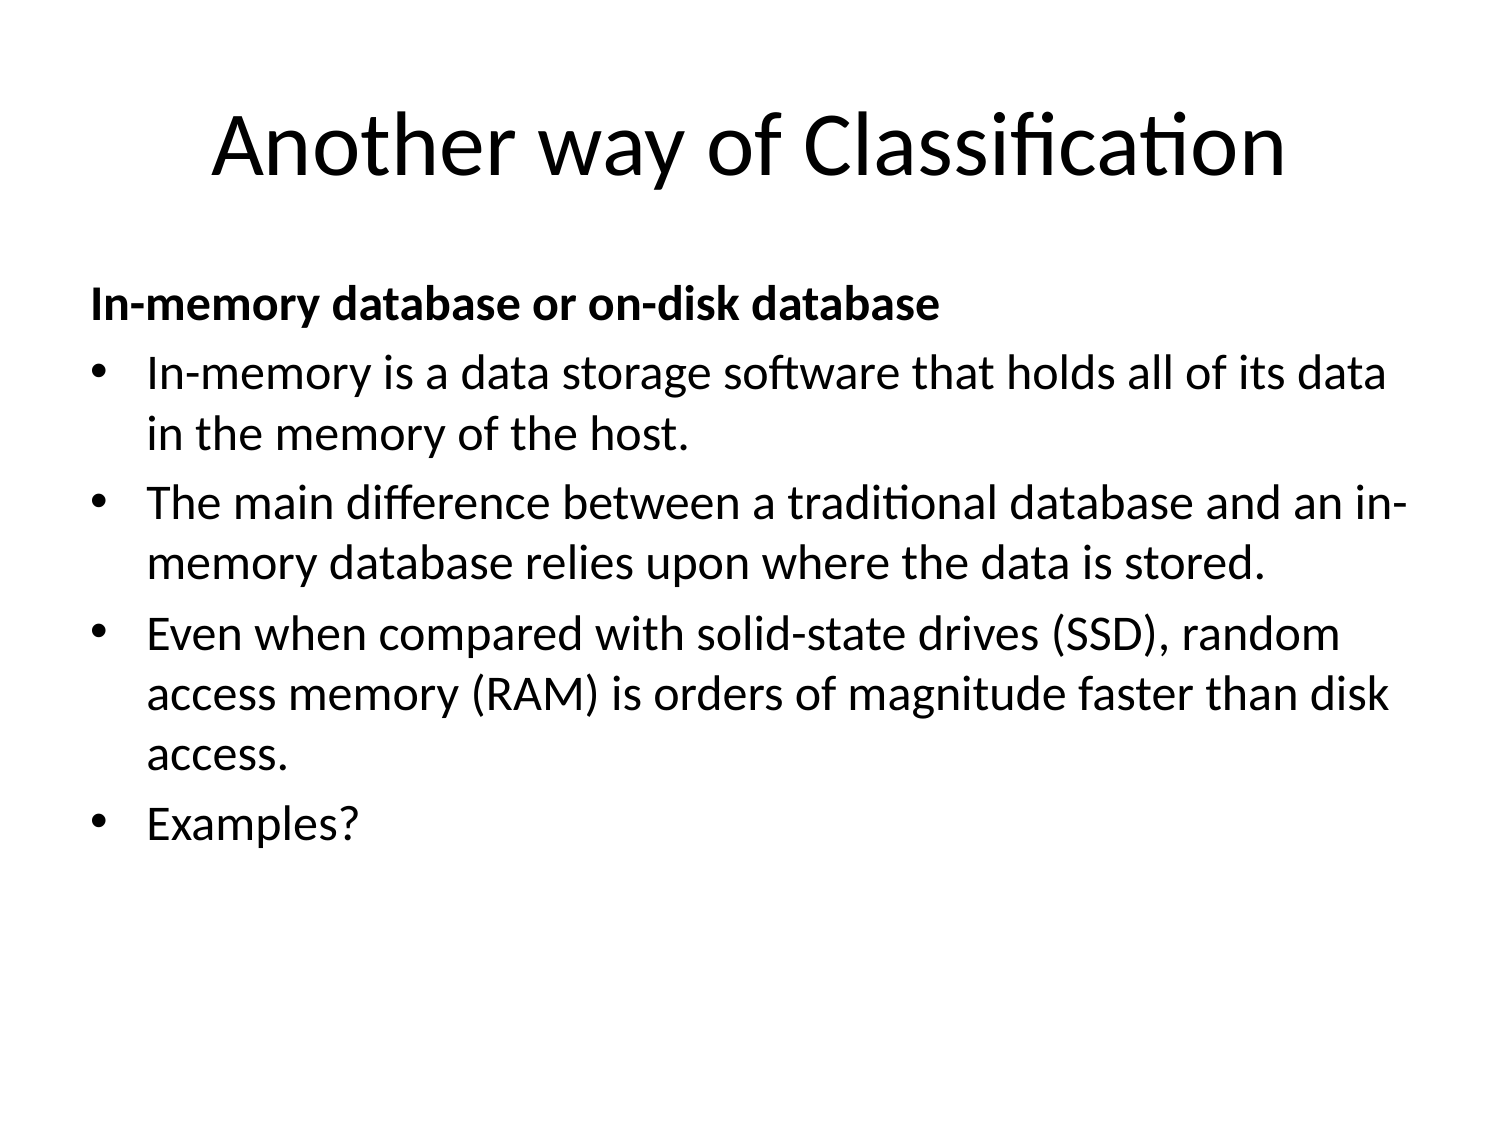

# Another way of Classification
In-memory database or on-disk database
In-memory is a data storage software that holds all of its data in the memory of the host.
The main difference between a traditional database and an in-memory database relies upon where the data is stored.
Even when compared with solid-state drives (SSD), random access memory (RAM) is orders of magnitude faster than disk access.
Examples?